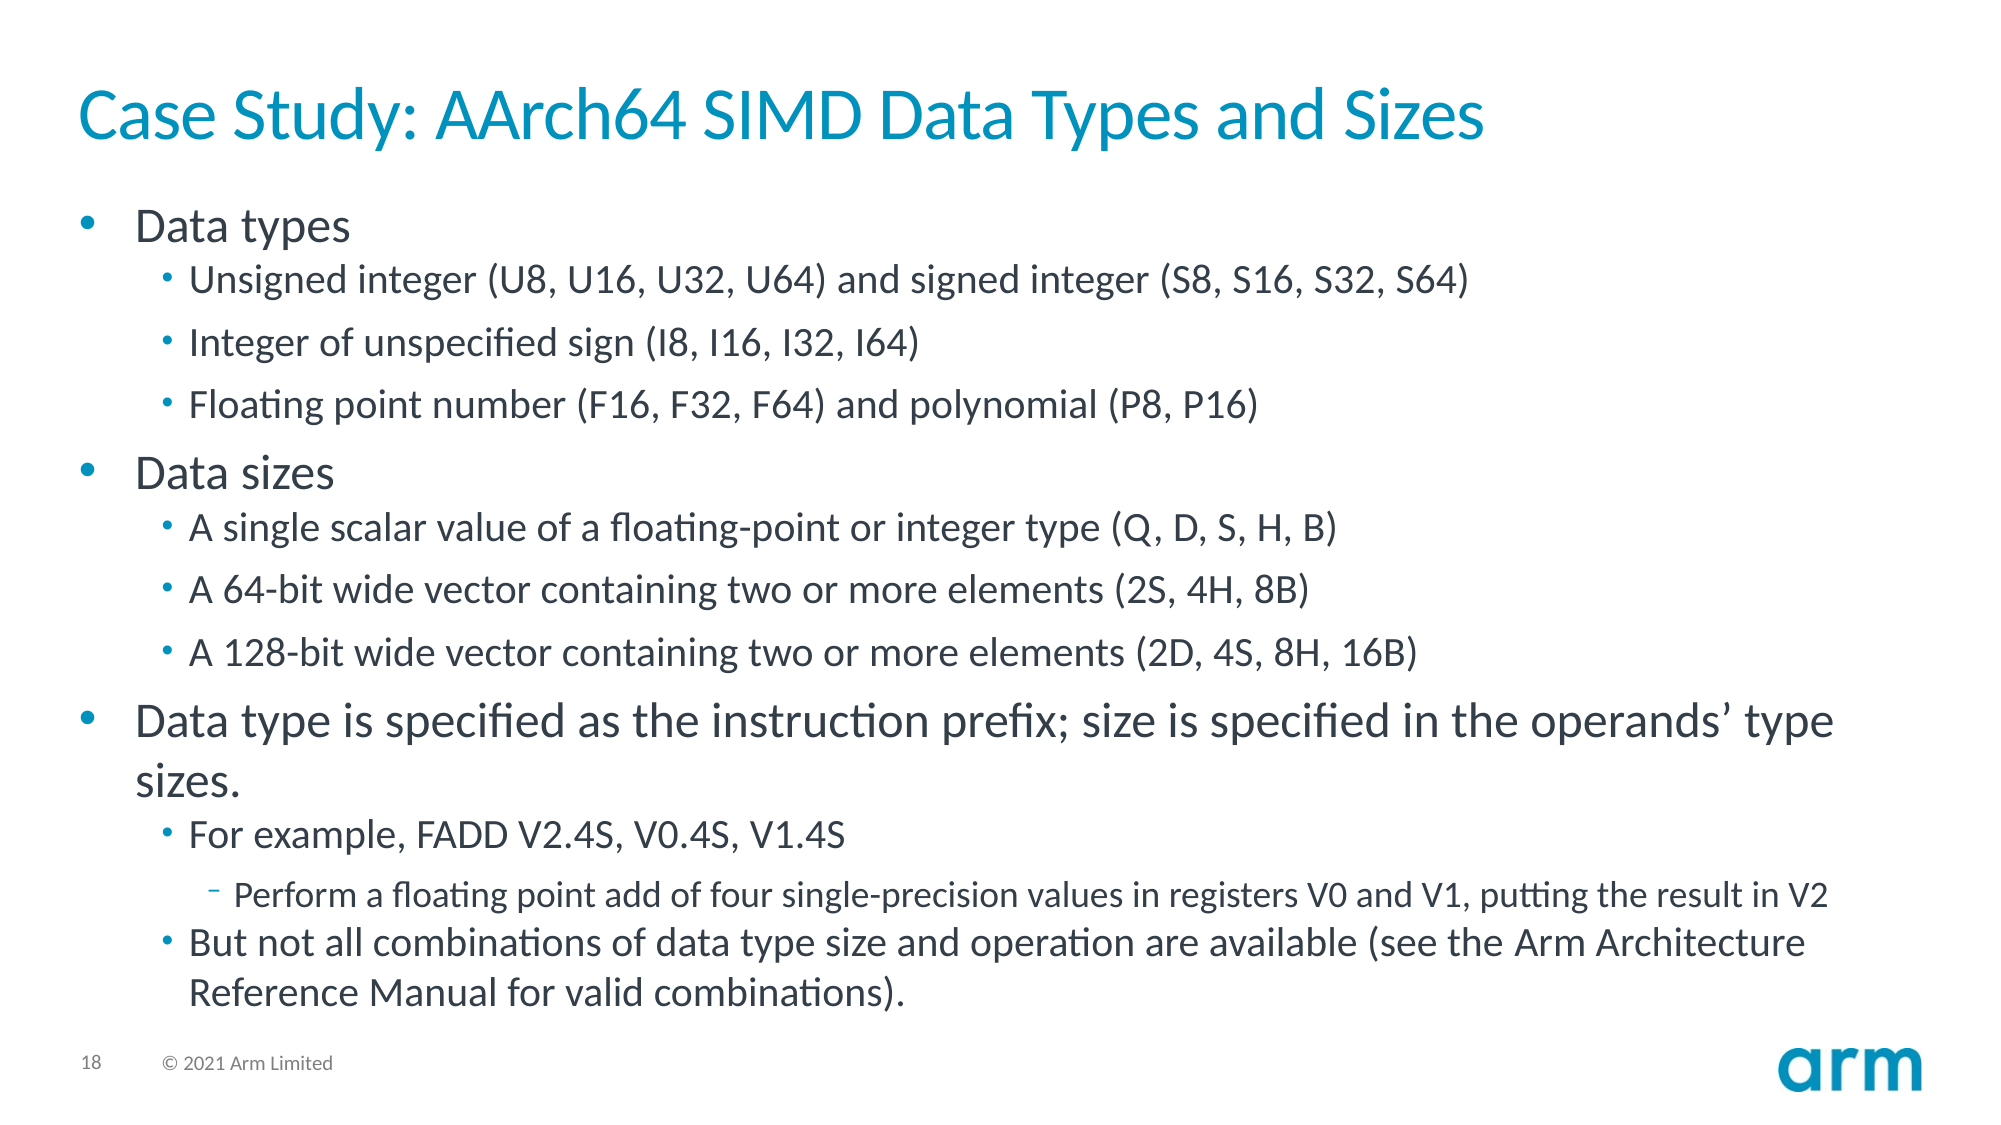

# Case Study: AArch64 SIMD Data Types and Sizes
Data types
Unsigned integer (U8, U16, U32, U64) and signed integer (S8, S16, S32, S64)
Integer of unspecified sign (I8, I16, I32, I64)
Floating point number (F16, F32, F64) and polynomial (P8, P16)
Data sizes
A single scalar value of a floating-point or integer type (Q, D, S, H, B)
A 64-bit wide vector containing two or more elements (2S, 4H, 8B)
A 128-bit wide vector containing two or more elements (2D, 4S, 8H, 16B)
Data type is specified as the instruction prefix; size is specified in the operands’ type sizes.
For example, FADD V2.4S, V0.4S, V1.4S
Perform a floating point add of four single-precision values in registers V0 and V1, putting the result in V2
But not all combinations of data type size and operation are available (see the Arm Architecture Reference Manual for valid combinations).